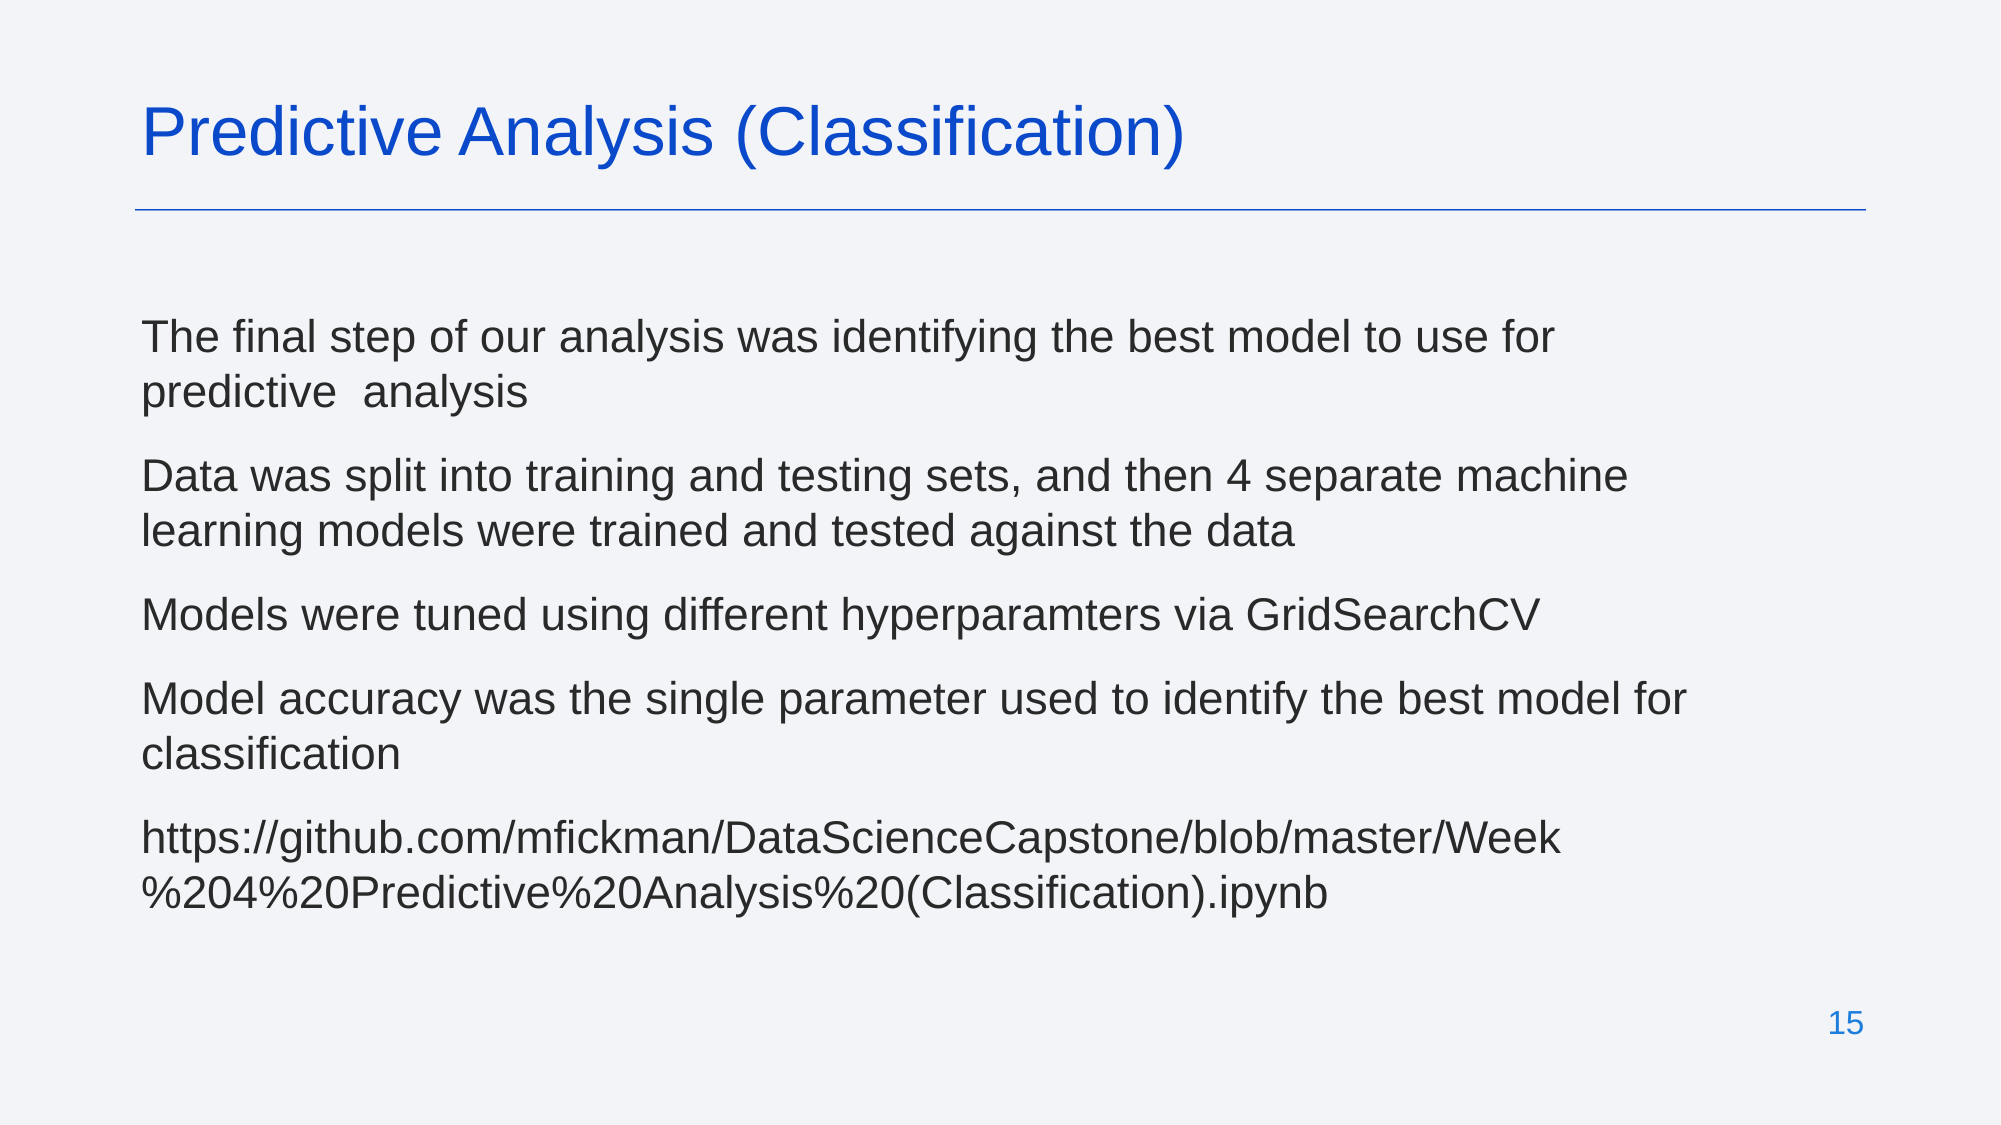

Predictive Analysis (Classification)
The final step of our analysis was identifying the best model to use for predictive  analysis
Data was split into training and testing sets, and then 4 separate machine learning models were trained and tested against the data
Models were tuned using different hyperparamters via GridSearchCV
Model accuracy was the single parameter used to identify the best model for classification
https://github.com/mfickman/DataScienceCapstone/blob/master/Week%204%20Predictive%20Analysis%20(Classification).ipynb
15